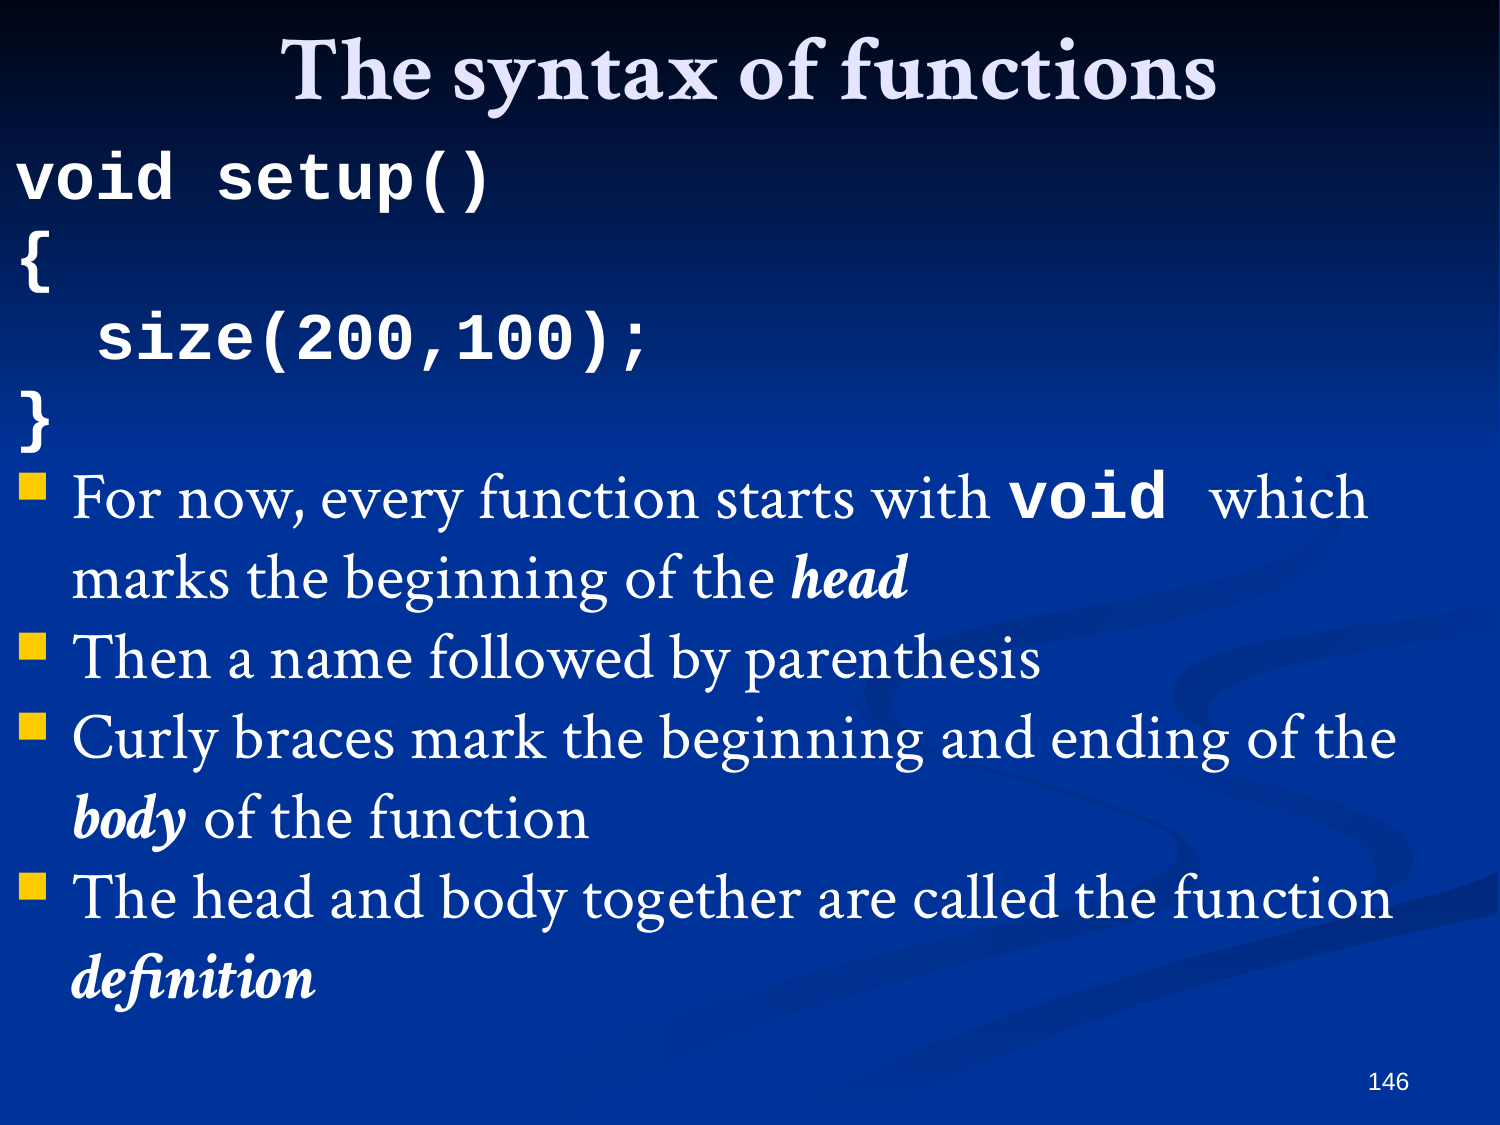

# The syntax of functions
void setup()
{
  size(200,100);
}
For now, every function starts with void which marks the beginning of the head
Then a name followed by parenthesis
Curly braces mark the beginning and ending of the body of the function
The head and body together are called the function definition
146